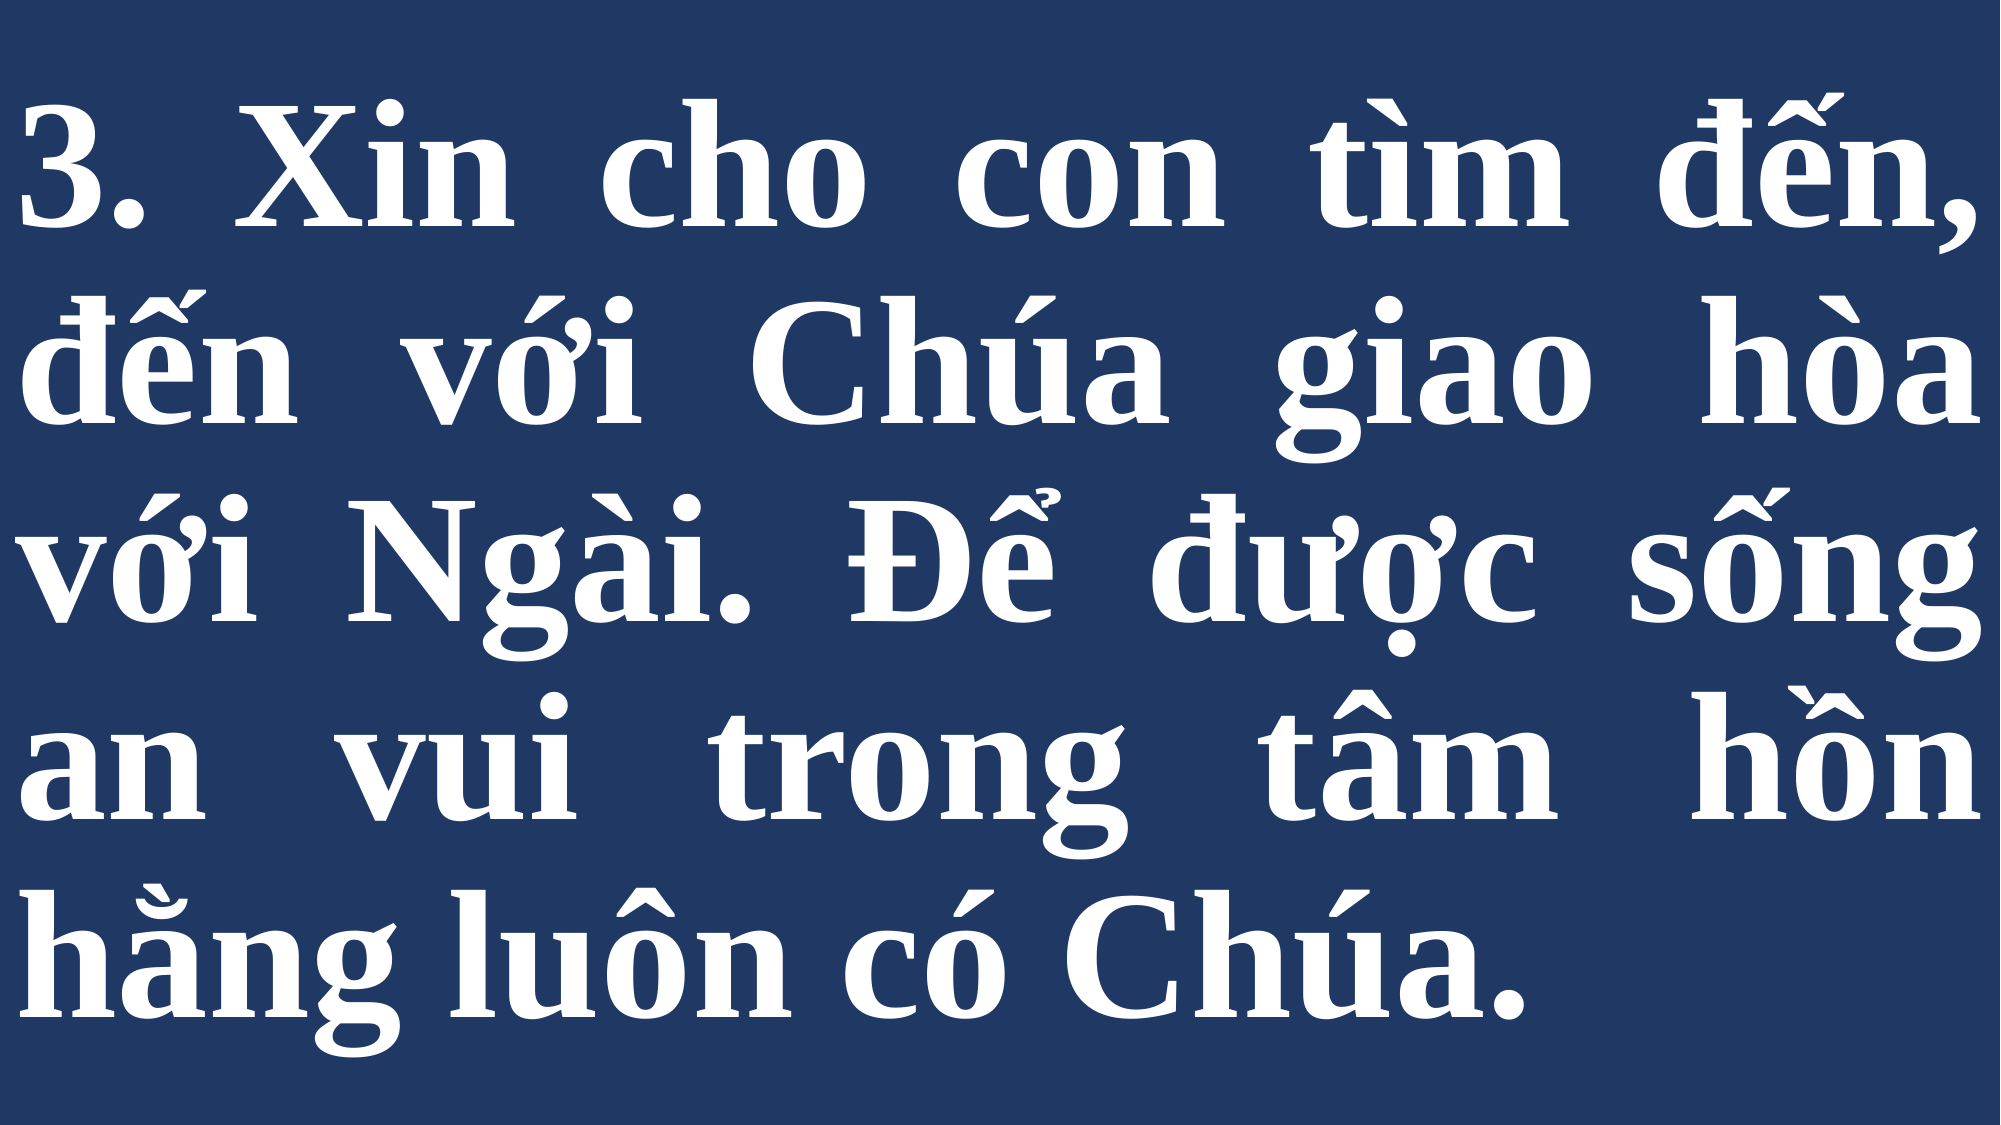

# 3. Xin cho con tìm đến, đến với Chúa giao hòa với Ngài. Để được sống an vui trong tâm hồn hằng luôn có Chúa.